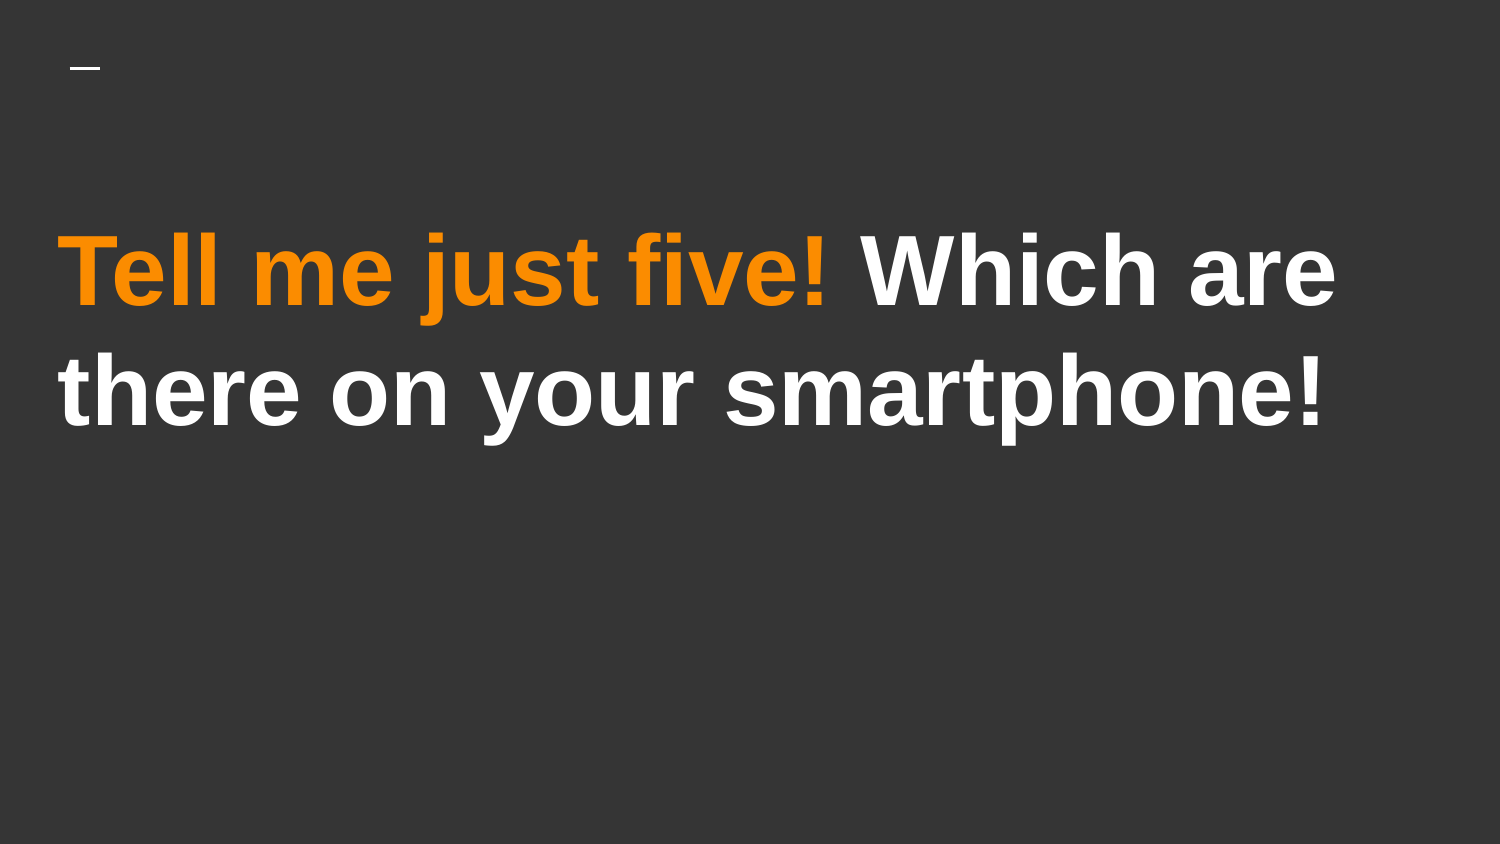

# Tell me just five! Which are there on your smartphone!